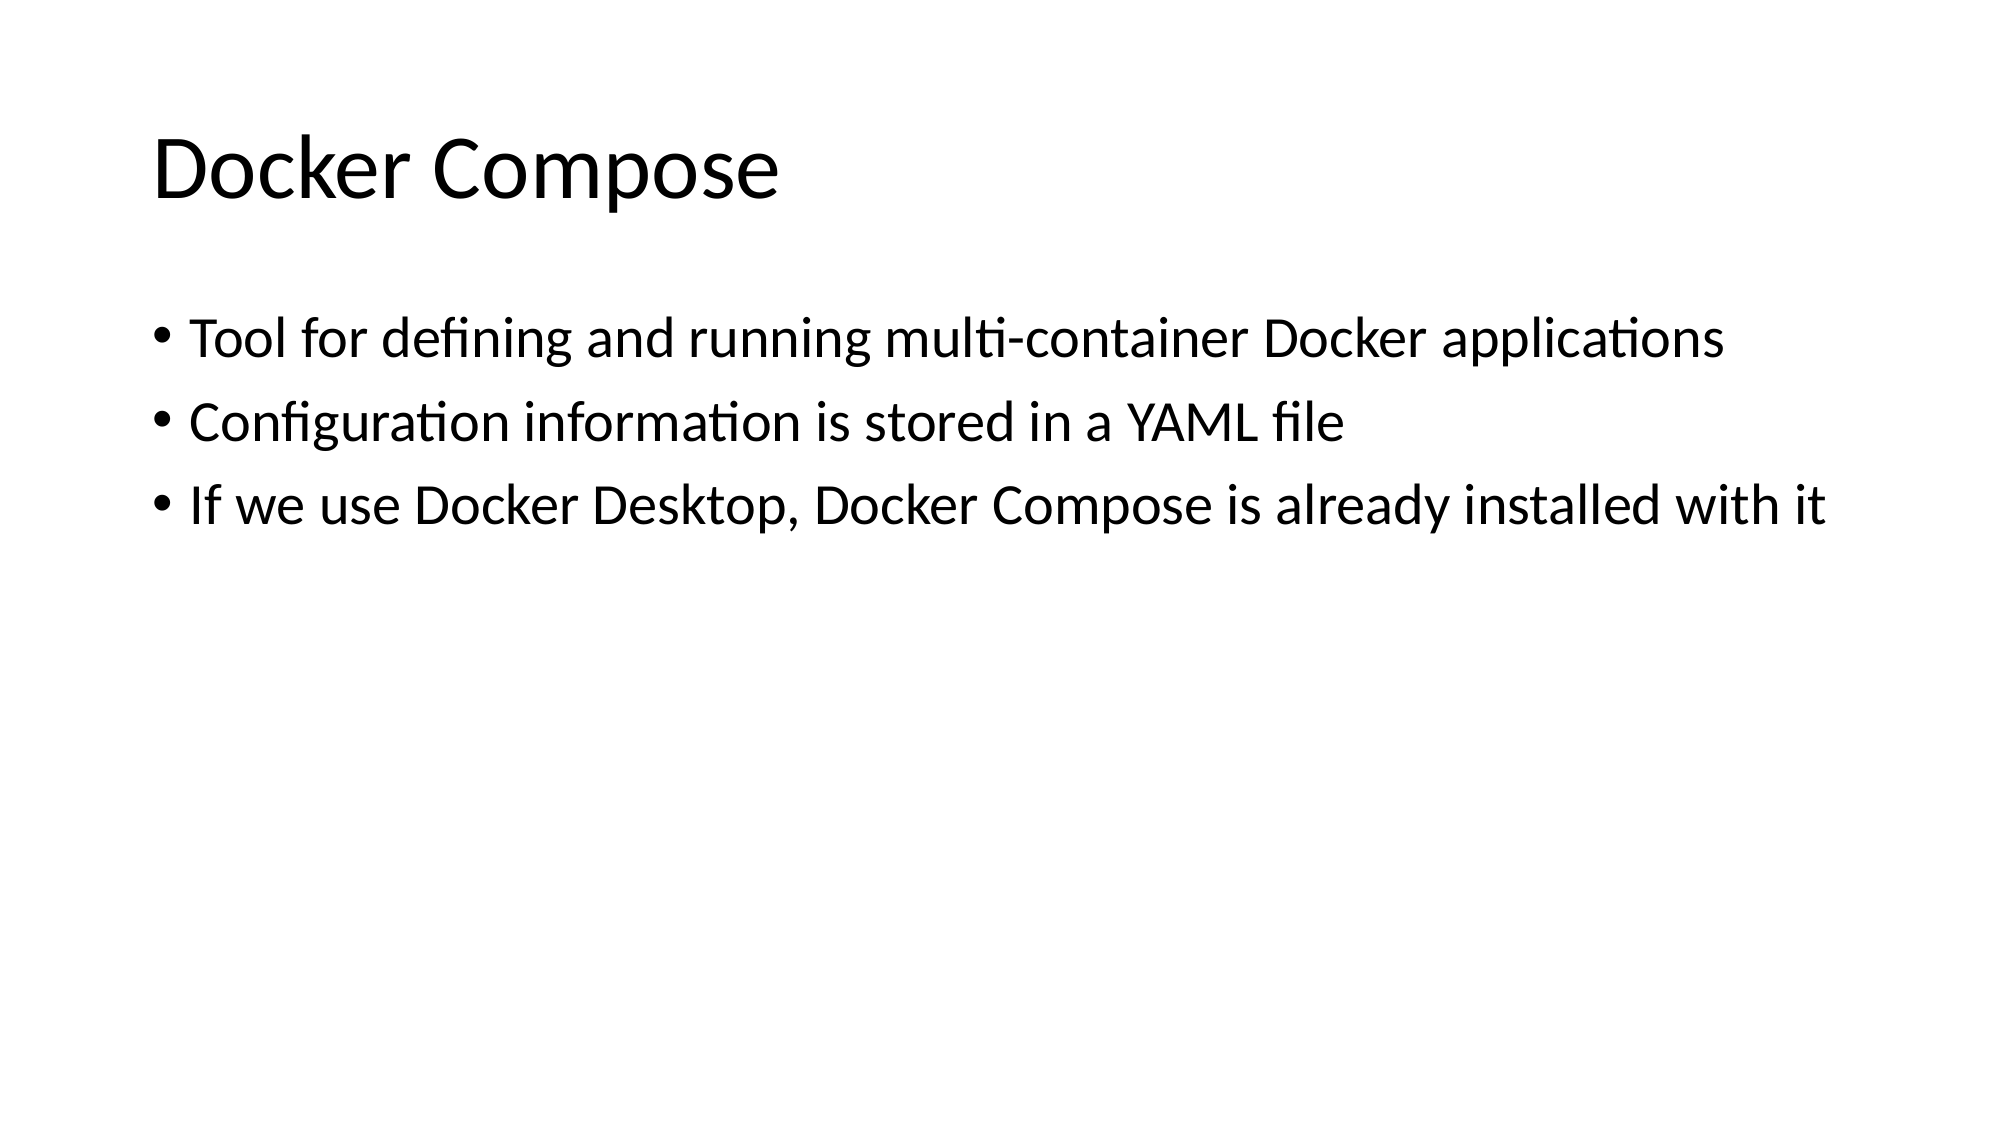

# Docker Compose
Tool for defining and running multi-container Docker applications
Configuration information is stored in a YAML file
If we use Docker Desktop, Docker Compose is already installed with it